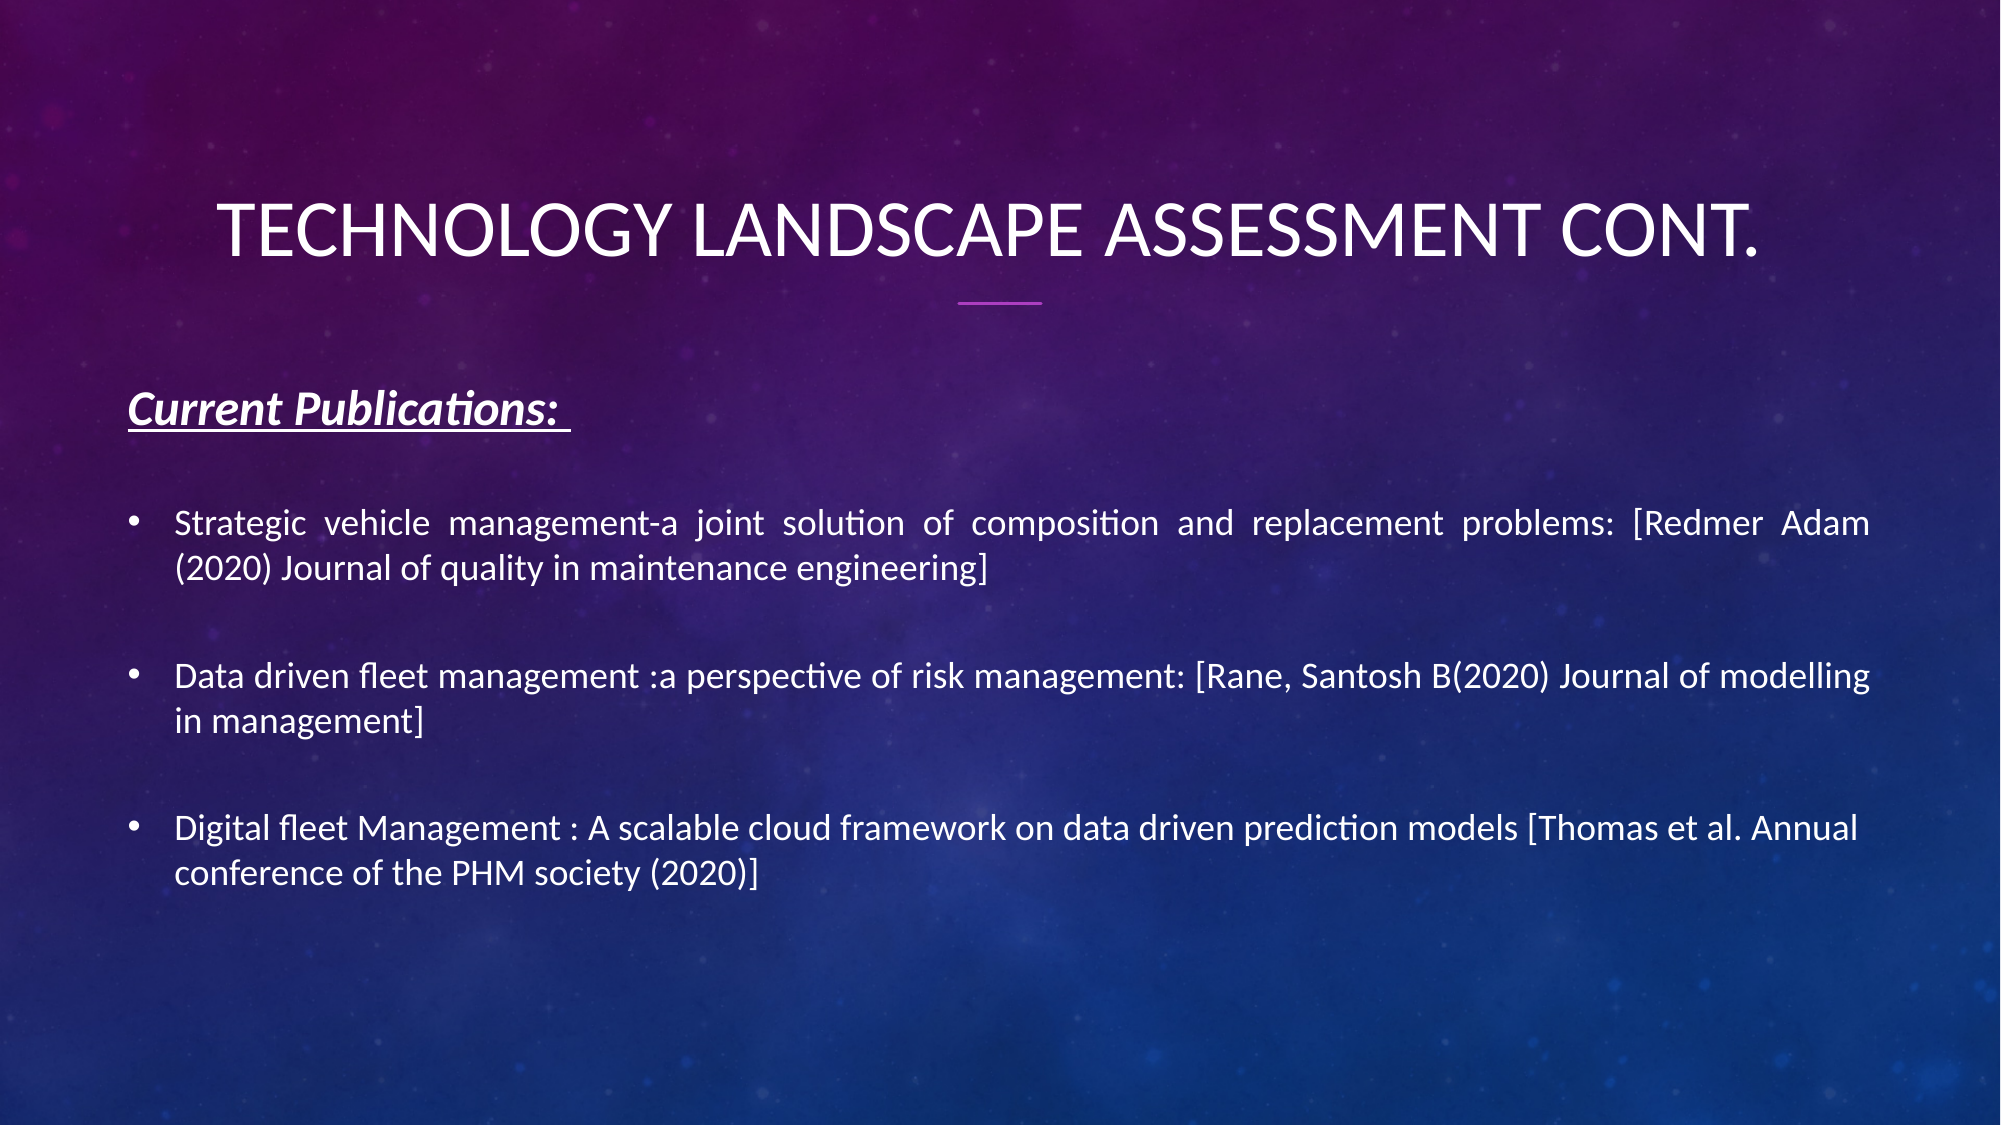

# Technology landscape assessment cont.
Current Publications:
Strategic vehicle management-a joint solution of composition and replacement problems: [Redmer Adam (2020) Journal of quality in maintenance engineering]
Data driven fleet management :a perspective of risk management: [Rane, Santosh B(2020) Journal of modelling in management]
Digital fleet Management : A scalable cloud framework on data driven prediction models [Thomas et al. Annual conference of the PHM society (2020)]